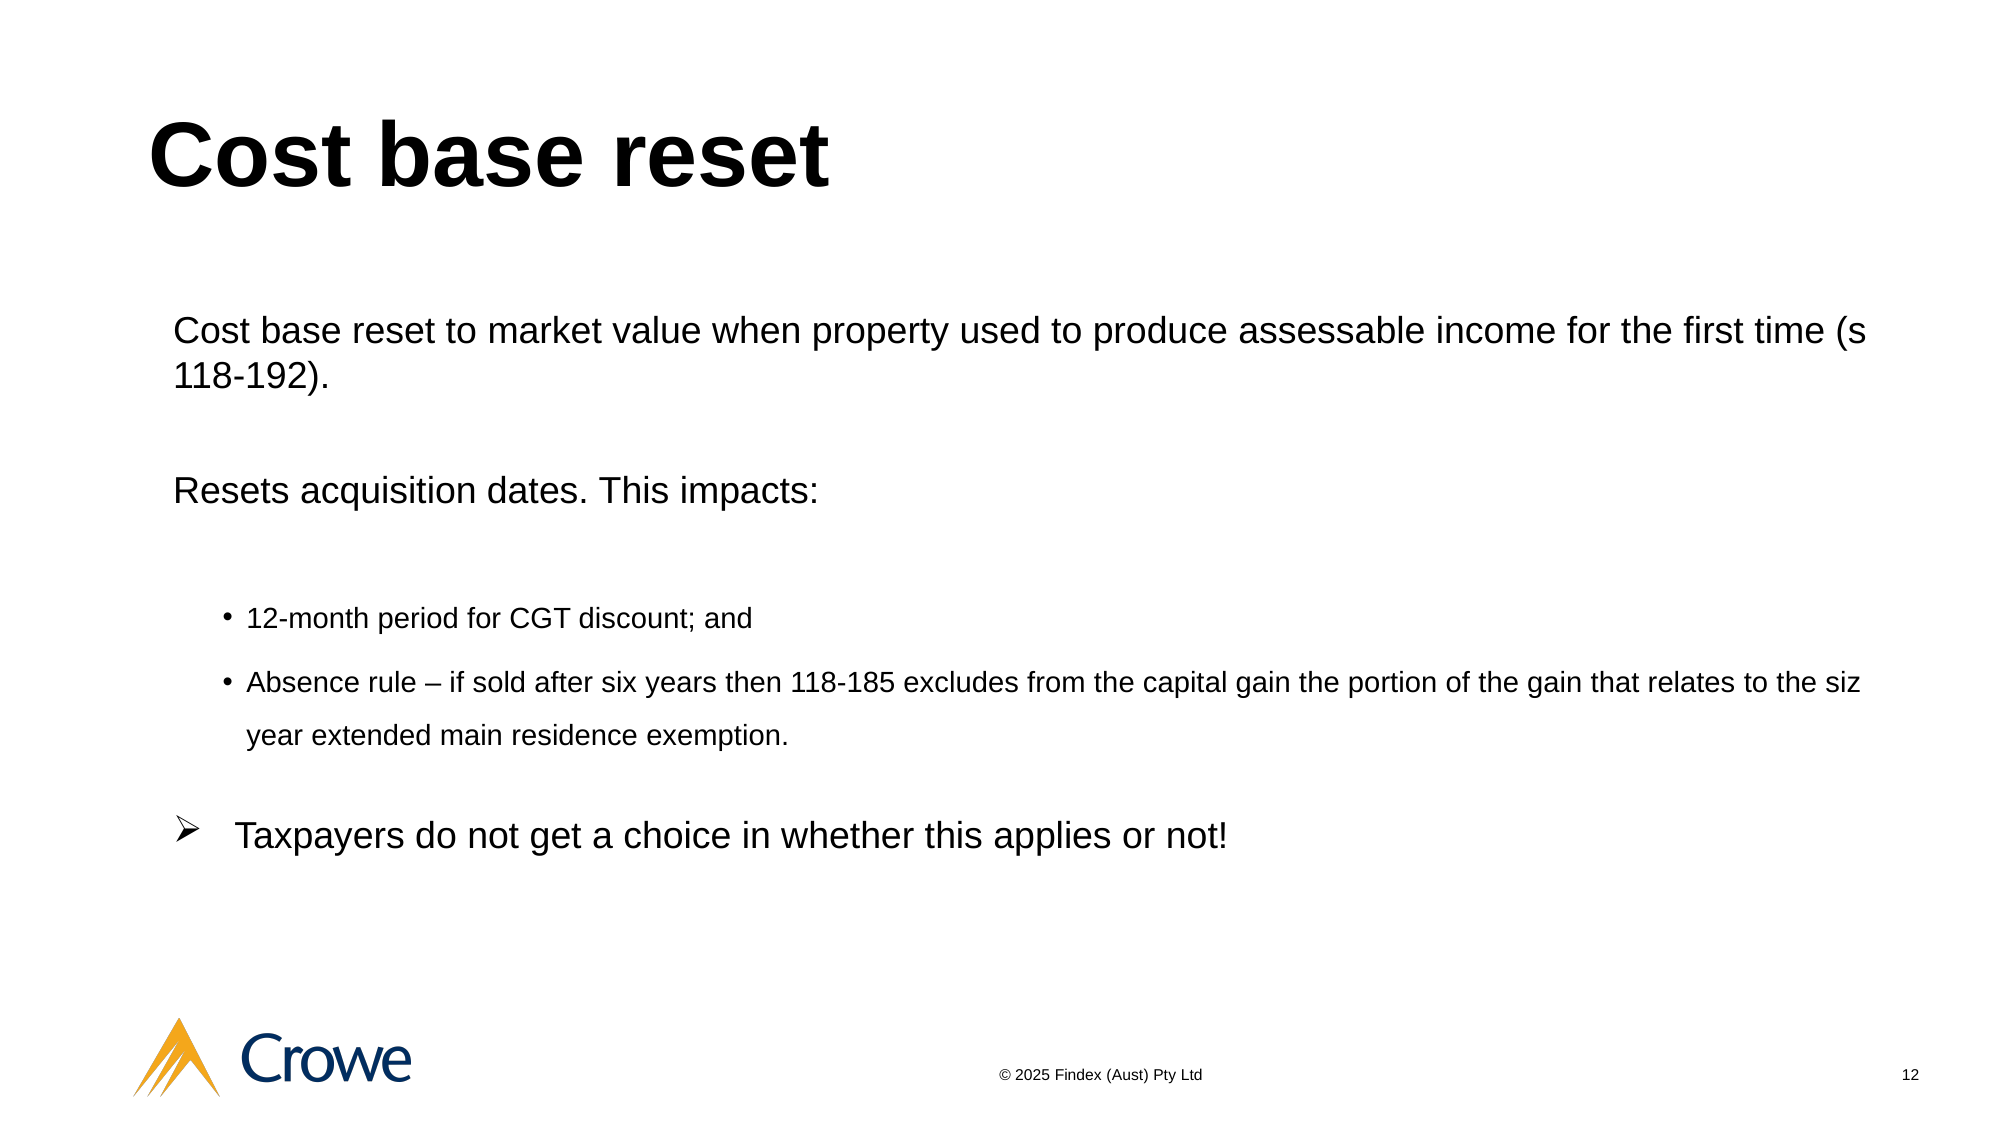

# Cost base reset

Cost base reset to market value when property used to produce assessable income for the first time (s 118-192).

Resets acquisition dates. This impacts:

12-month period for CGT discount; and
Absence rule – if sold after six years then 118-185 excludes from the capital gain the portion of the gain that relates to the siz year extended main residence exemption.

   Taxpayers do not get a choice in whether this applies or not!